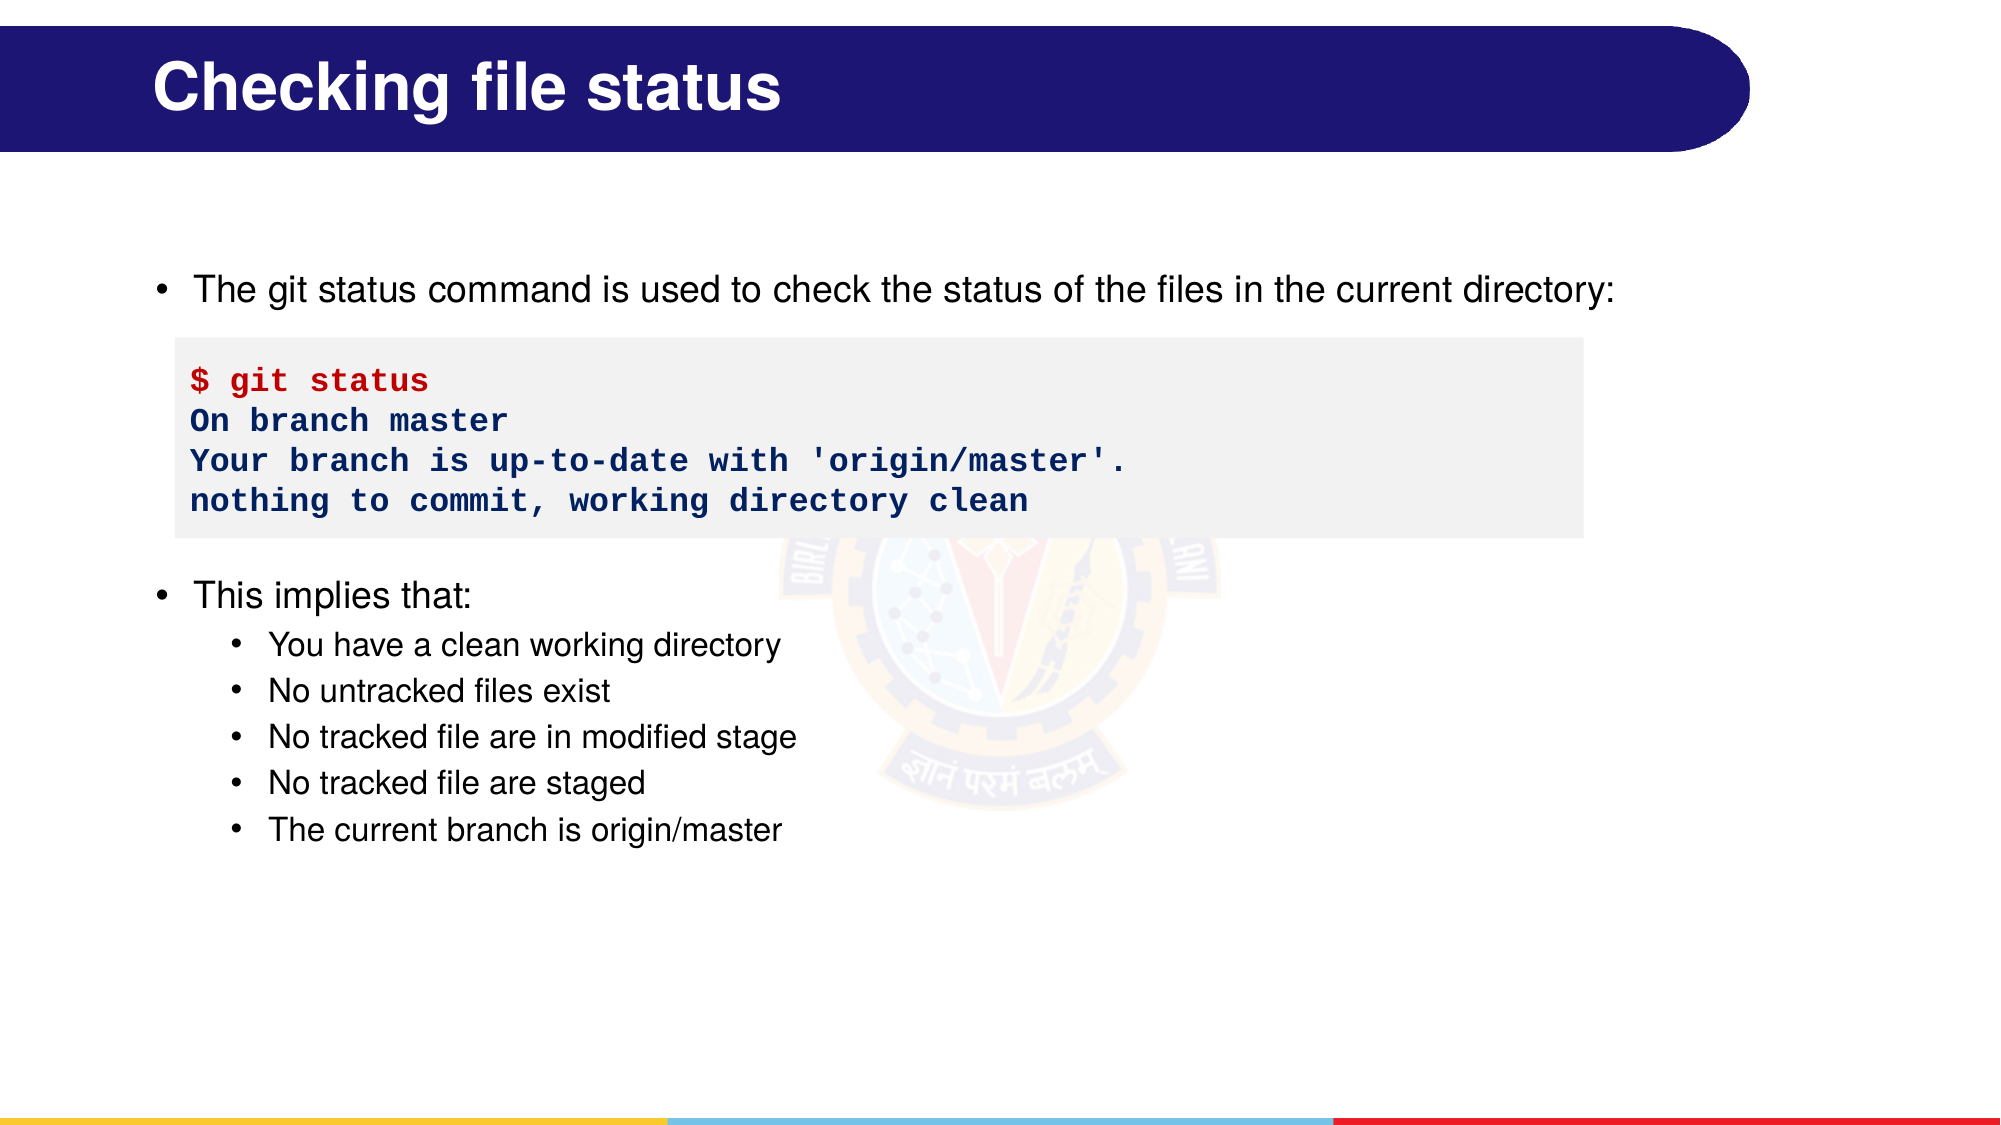

# Checking file status

The git status command is used to check the status of the files in the current directory:

This implies that:
You have a clean working directory
No untracked files exist
No tracked file are in modified stage
No tracked file are staged
The current branch is origin/master

$ git status
On branch master
Your branch is up-to-date with 'origin/master'.
nothing to commit, working directory clean